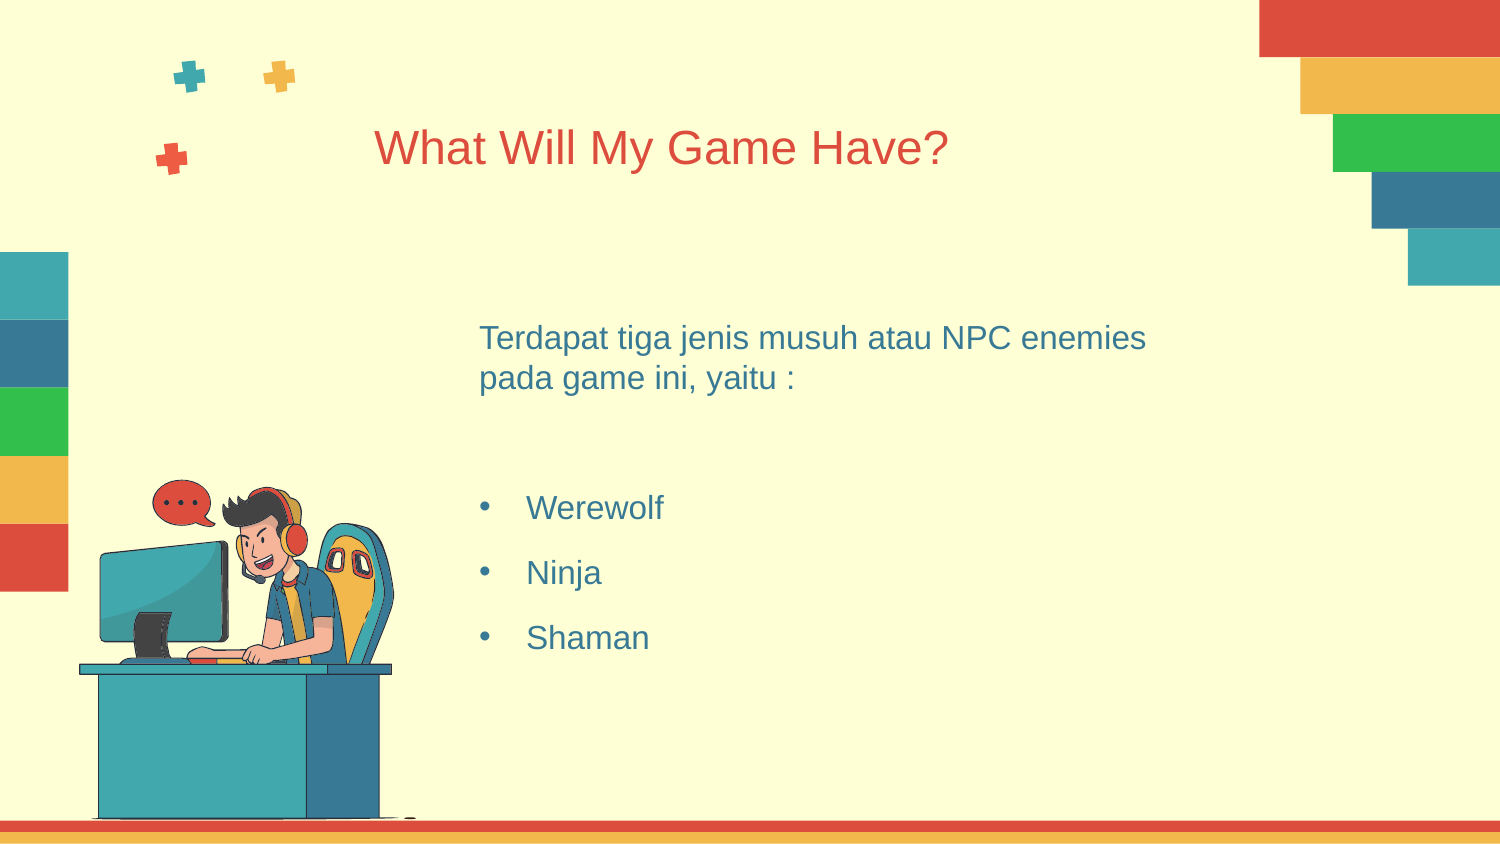

What Will My Game Have?
Terdapat tiga jenis musuh atau NPC enemies pada game ini, yaitu :

Werewolf
Ninja
Shaman